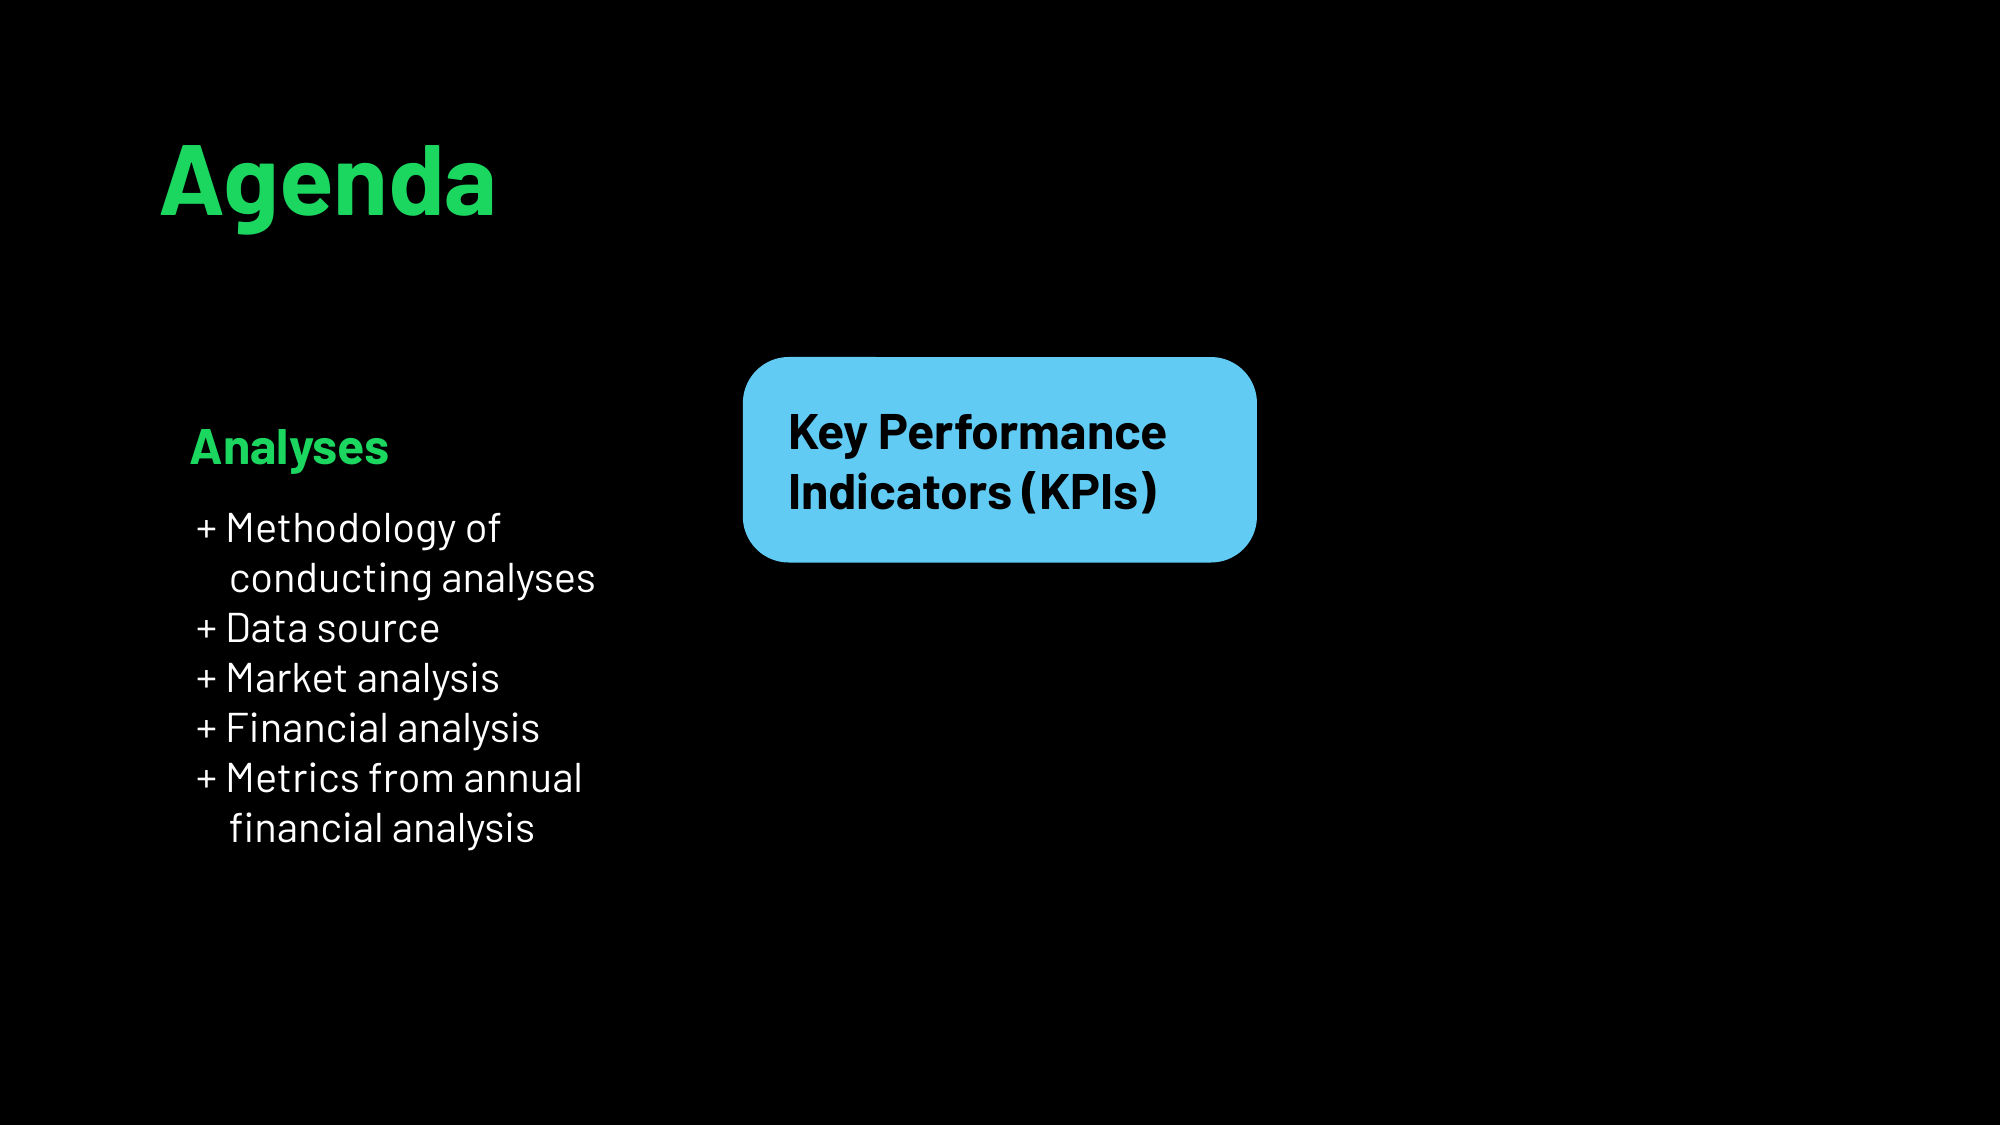

Agenda
 Company
 overview

  + Introduction
  + Business model
  + User demographics
 Analyses

  + Methodology of
      conducting analyses
  + Data source
  + Market analysis
  + Financial analysis
  + Metrics from annual
      financial analysis

 Key Performance
 Indicators (KPIs)
 Key Performance
 Indicators (KPIs)
 Recommendations